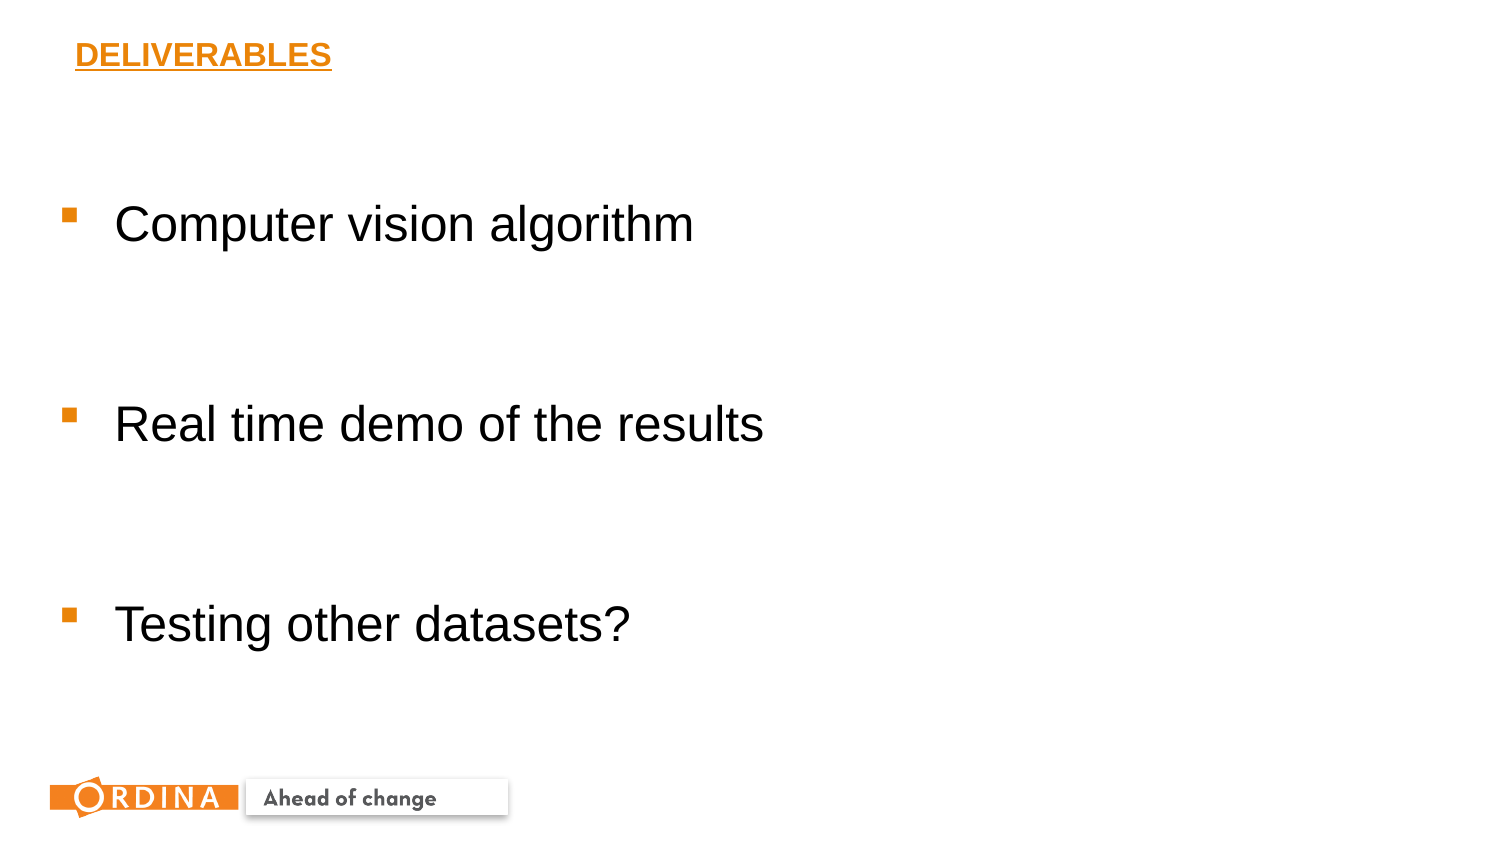

# DELIVERABLES

Computer vision algorithm

Real time demo of the results

Testing other datasets?